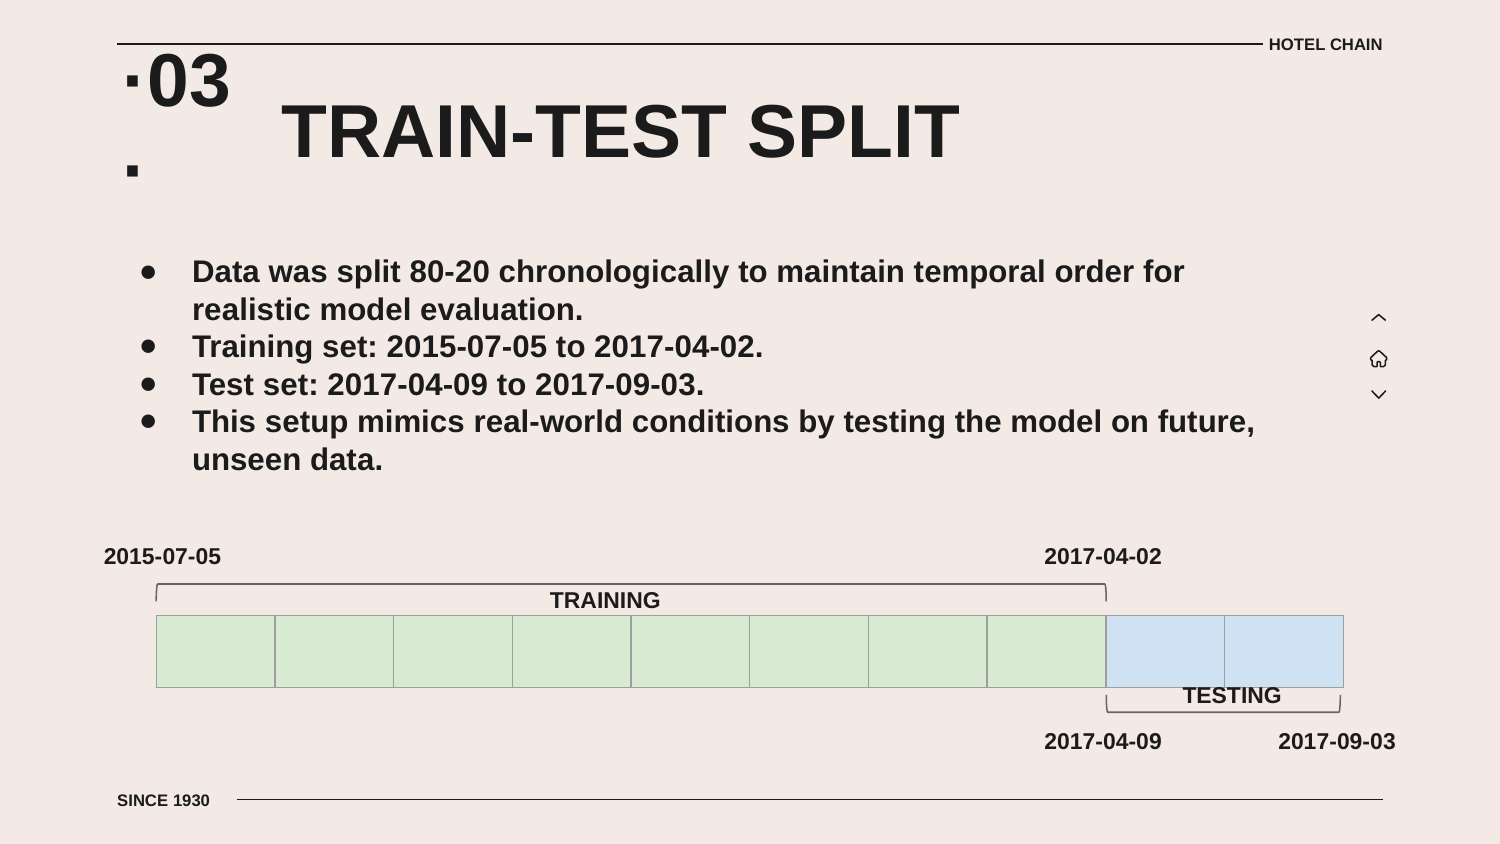

HOTEL CHAIN
·03·
TRAIN-TEST SPLIT

Data was split 80-20 chronologically to maintain temporal order for realistic model evaluation.
Training set: 2015-07-05 to 2017-04-02.
Test set: 2017-04-09 to 2017-09-03.
This setup mimics real-world conditions by testing the model on future, unseen data.

# 2015-07-05
2017-04-02
TRAINING

|  |  |  |  |  |  |  |  |  |  |
| --- | --- | --- | --- | --- | --- | --- | --- | --- | --- |
TESTING
2017-04-09
2017-09-03
SINCE 1930